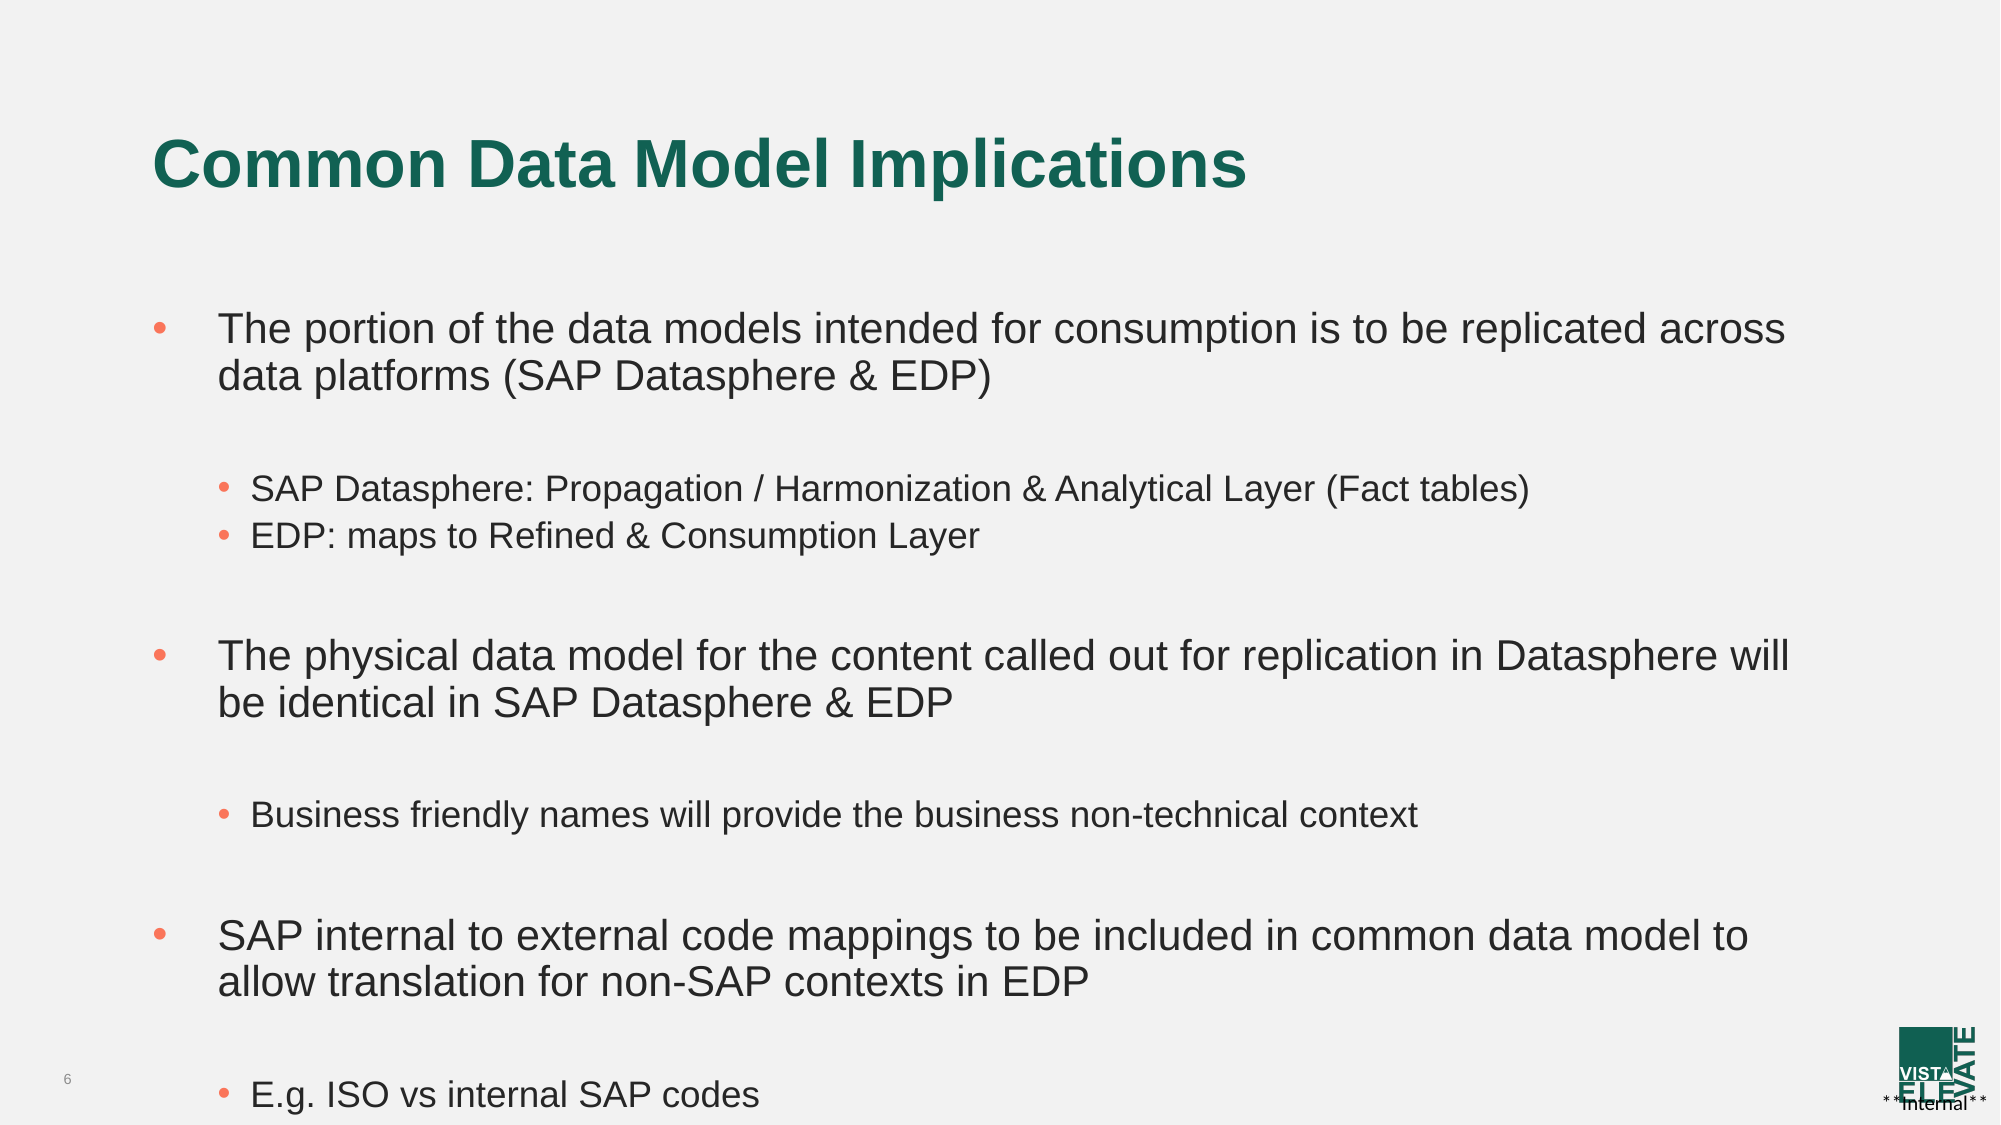

# Common Data Model Implications
The portion of the data models intended for consumption is to be replicated across data platforms (SAP Datasphere & EDP)

SAP Datasphere: Propagation / Harmonization & Analytical Layer (Fact tables)
EDP: maps to Refined & Consumption Layer

The physical data model for the content called out for replication in Datasphere will be identical in SAP Datasphere & EDP

Business friendly names will provide the business non-technical context

SAP internal to external code mappings to be included in common data model to allow translation for non-SAP contexts in EDP

E.g. ISO vs internal SAP codes